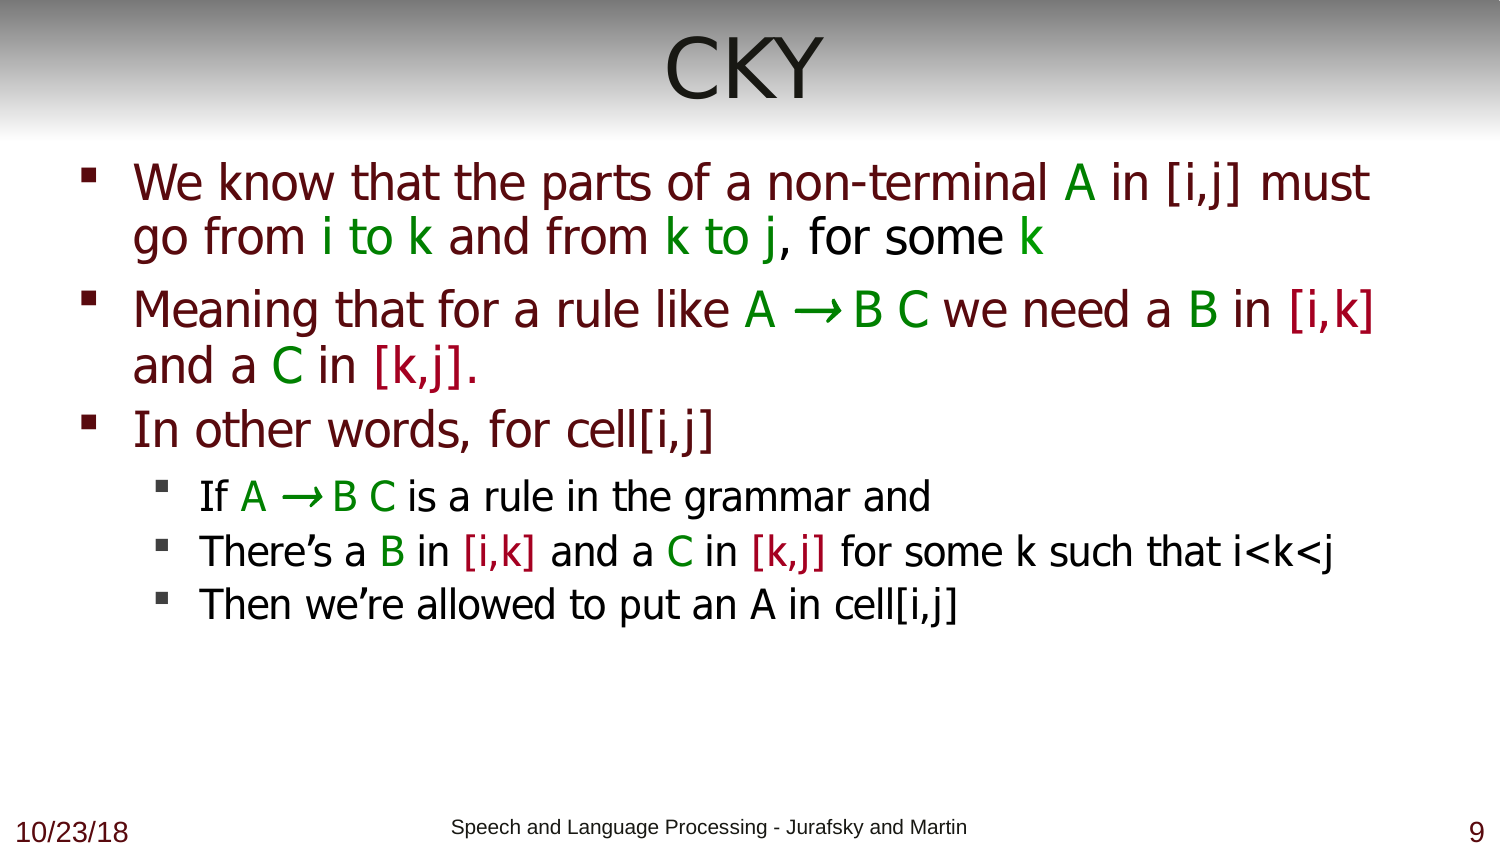

# CKY
We know that the parts of a non-terminal A in [i,j] must go from i to k and from k to j, for some k
Meaning that for a rule like A → B C we need a B in [i,k] and a C in [k,j].
In other words, for cell[i,j]
If A → B C is a rule in the grammar and
There’s a B in [i,k] and a C in [k,j] for some k such that i<k<j
Then we’re allowed to put an A in cell[i,j]

10/23/18
                                         Speech and Language Processing - Jurafsky and Martin
9